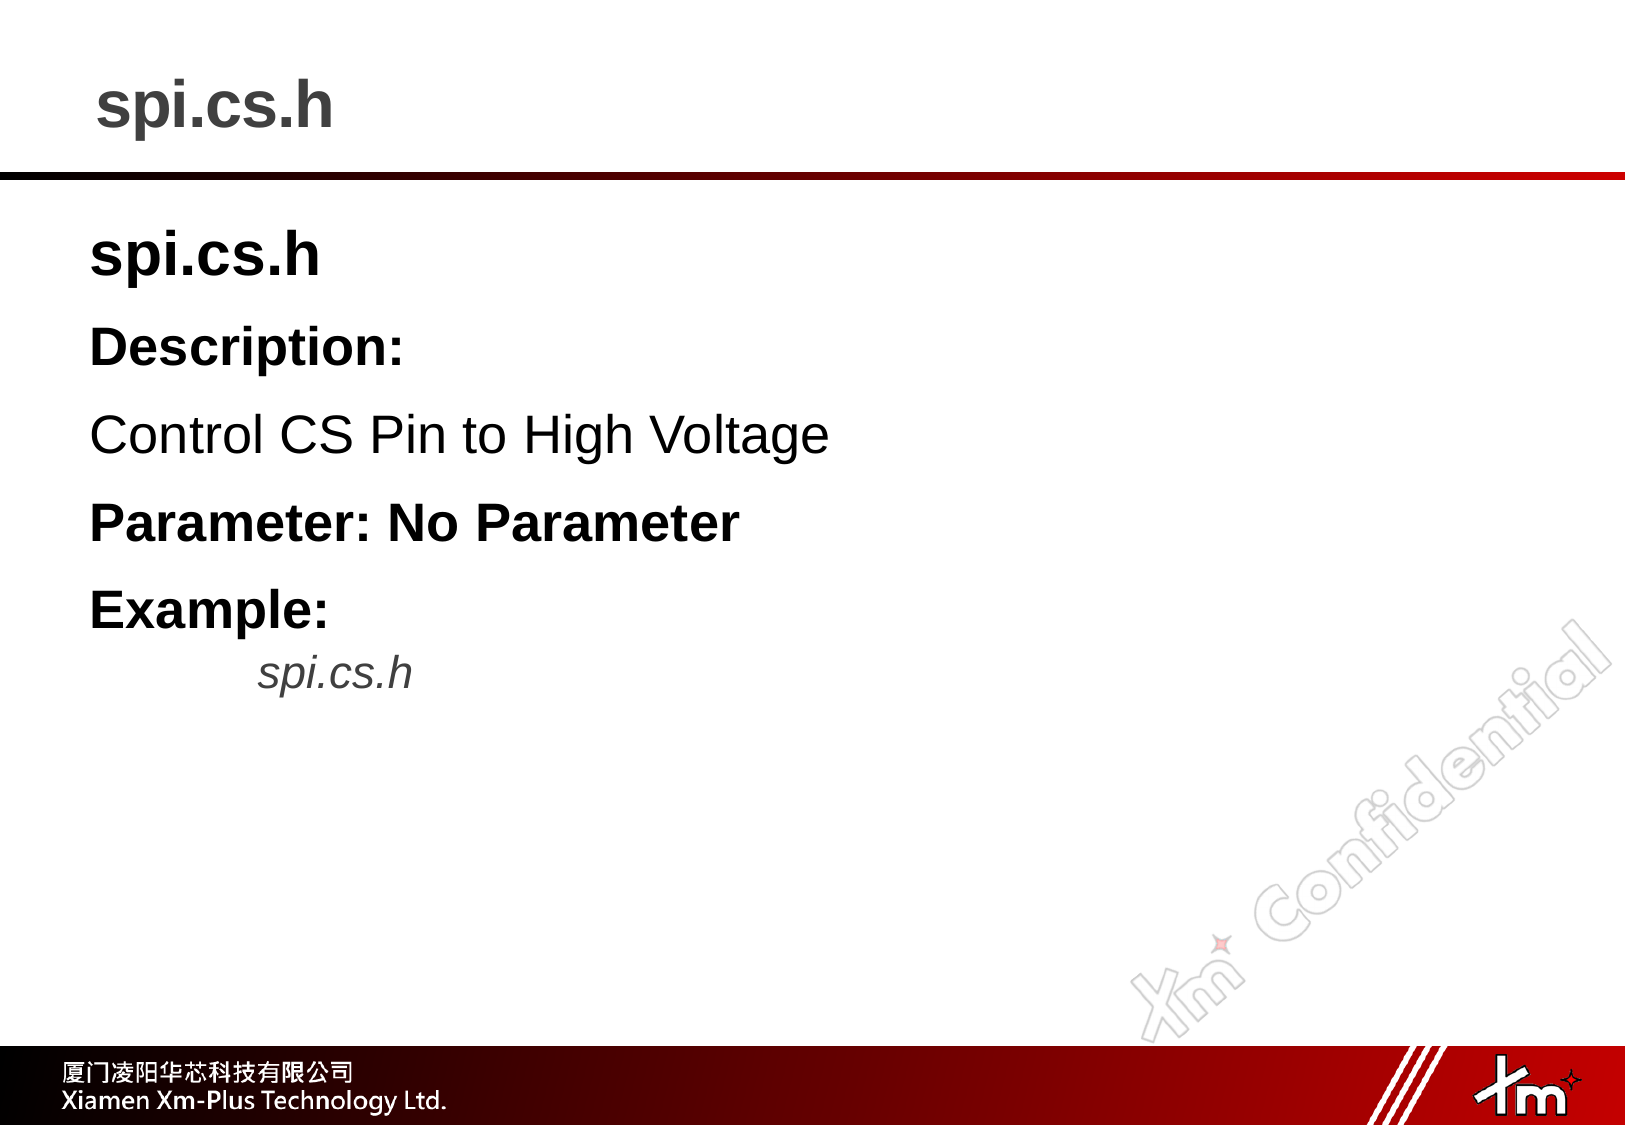

# spi.cs.h
spi.cs.h
Description:
Control CS Pin to High Voltage
Parameter: No Parameter
Example:
	spi.cs.h